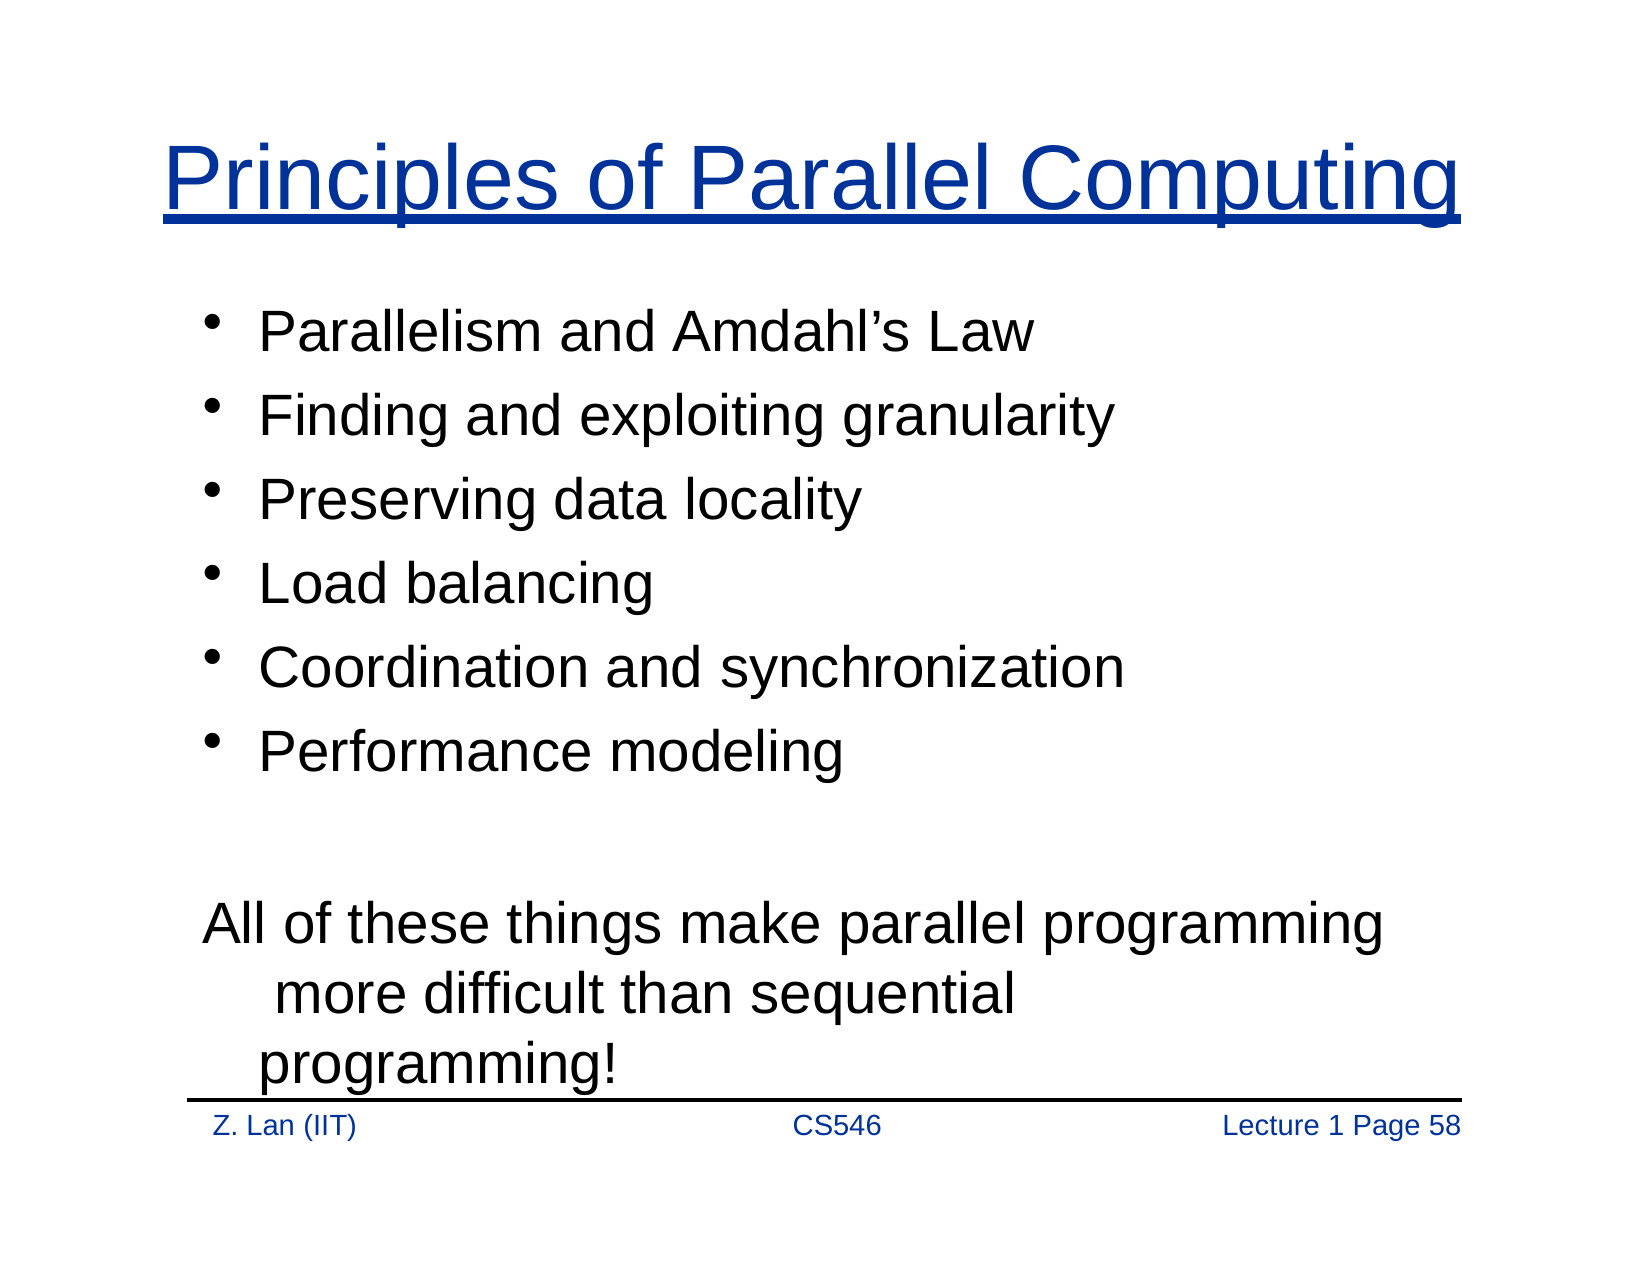

# Principles of Parallel Computing
Parallelism and Amdahl’s Law
Finding and exploiting granularity
Preserving data locality
Load balancing
Coordination and synchronization
Performance modeling

All of these things make parallel programming  more difficult than sequential programming!

Z. Lan (IIT)
CS546
Lecture 1 Page 58